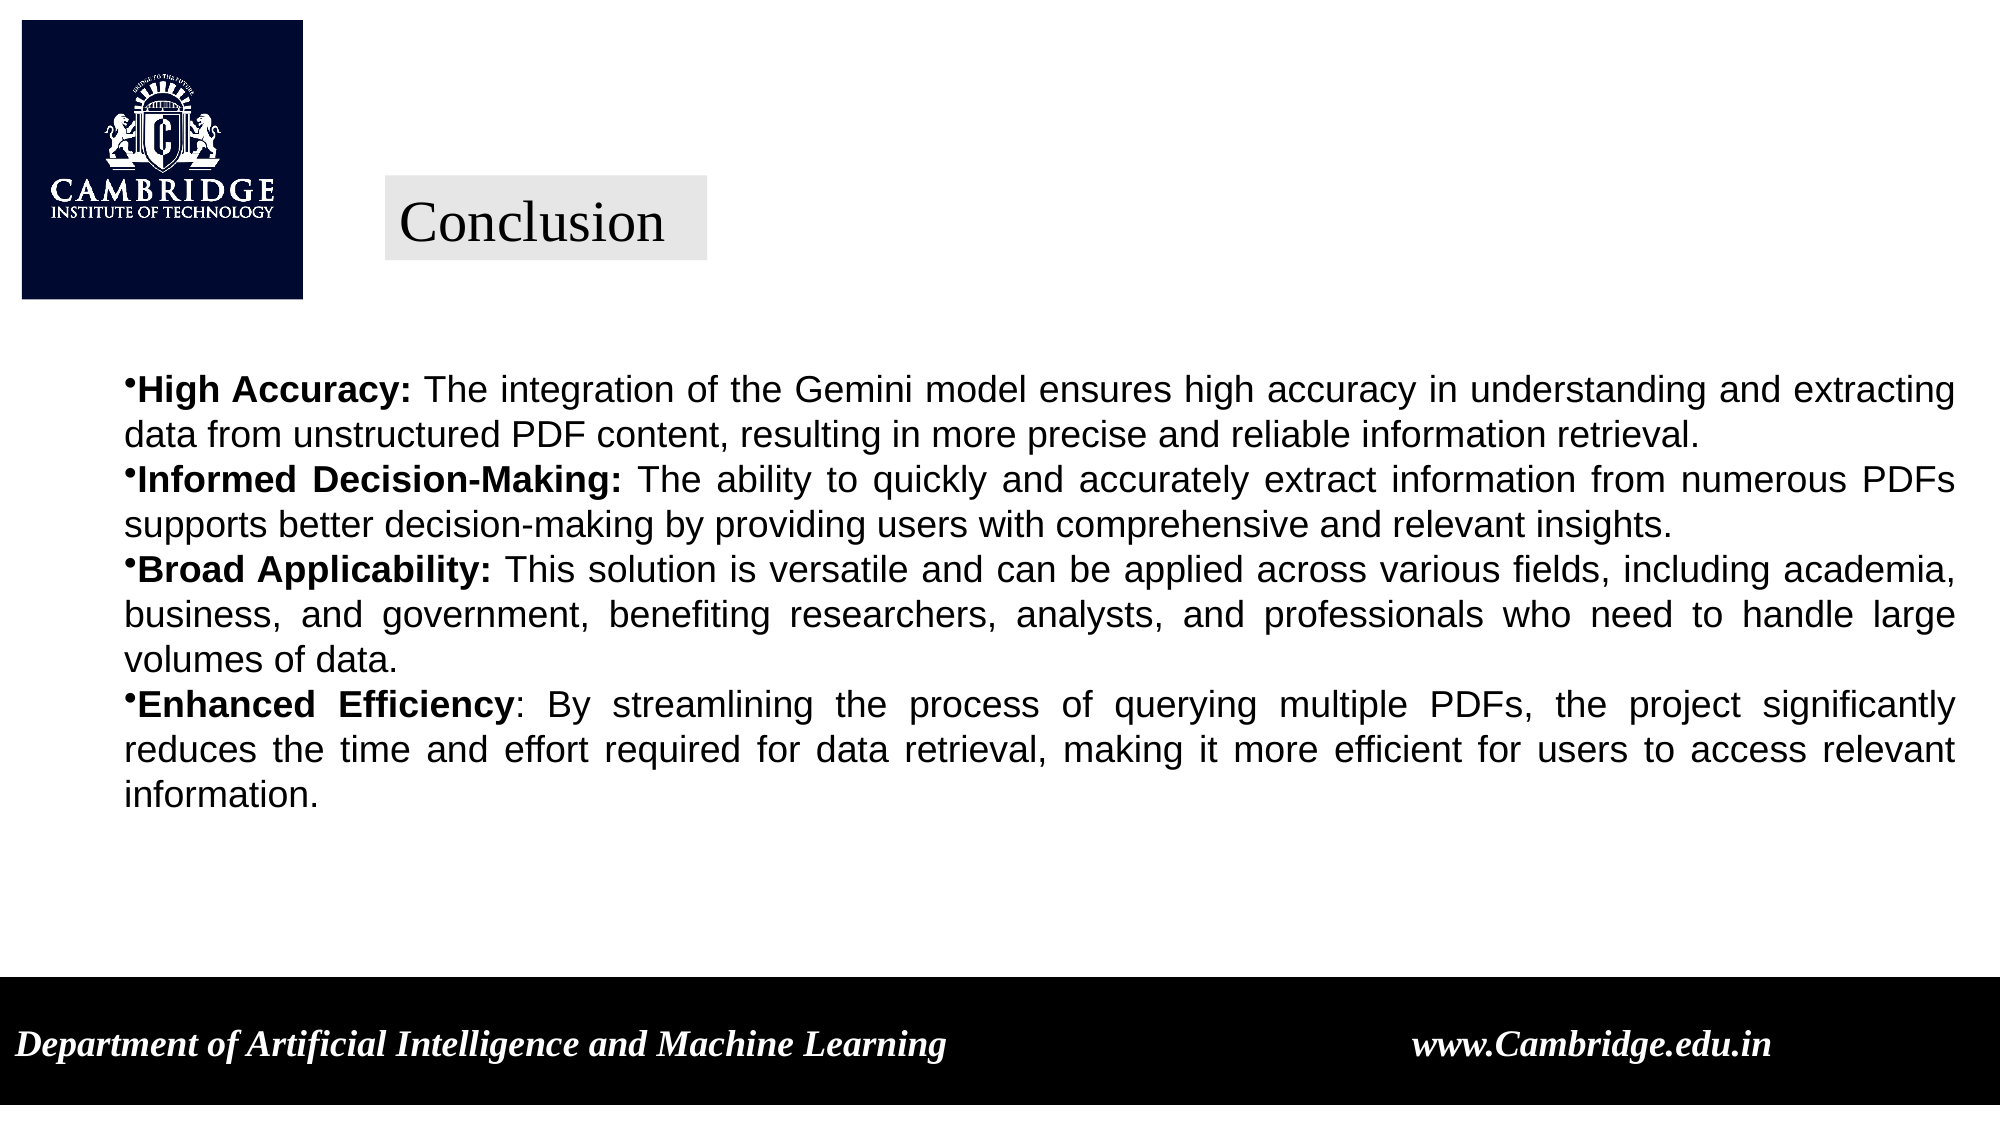

Conclusion
High Accuracy: The integration of the Gemini model ensures high accuracy in understanding and extracting data from unstructured PDF content, resulting in more precise and reliable information retrieval.
Informed Decision-Making: The ability to quickly and accurately extract information from numerous PDFs supports better decision-making by providing users with comprehensive and relevant insights.
Broad Applicability: This solution is versatile and can be applied across various fields, including academia, business, and government, benefiting researchers, analysts, and professionals who need to handle large volumes of data.
Enhanced Efficiency: By streamlining the process of querying multiple PDFs, the project significantly reduces the time and effort required for data retrieval, making it more efficient for users to access relevant information.

Department of Artificial Intelligence and Machine Learning                                                 www.Cambridge.edu.in